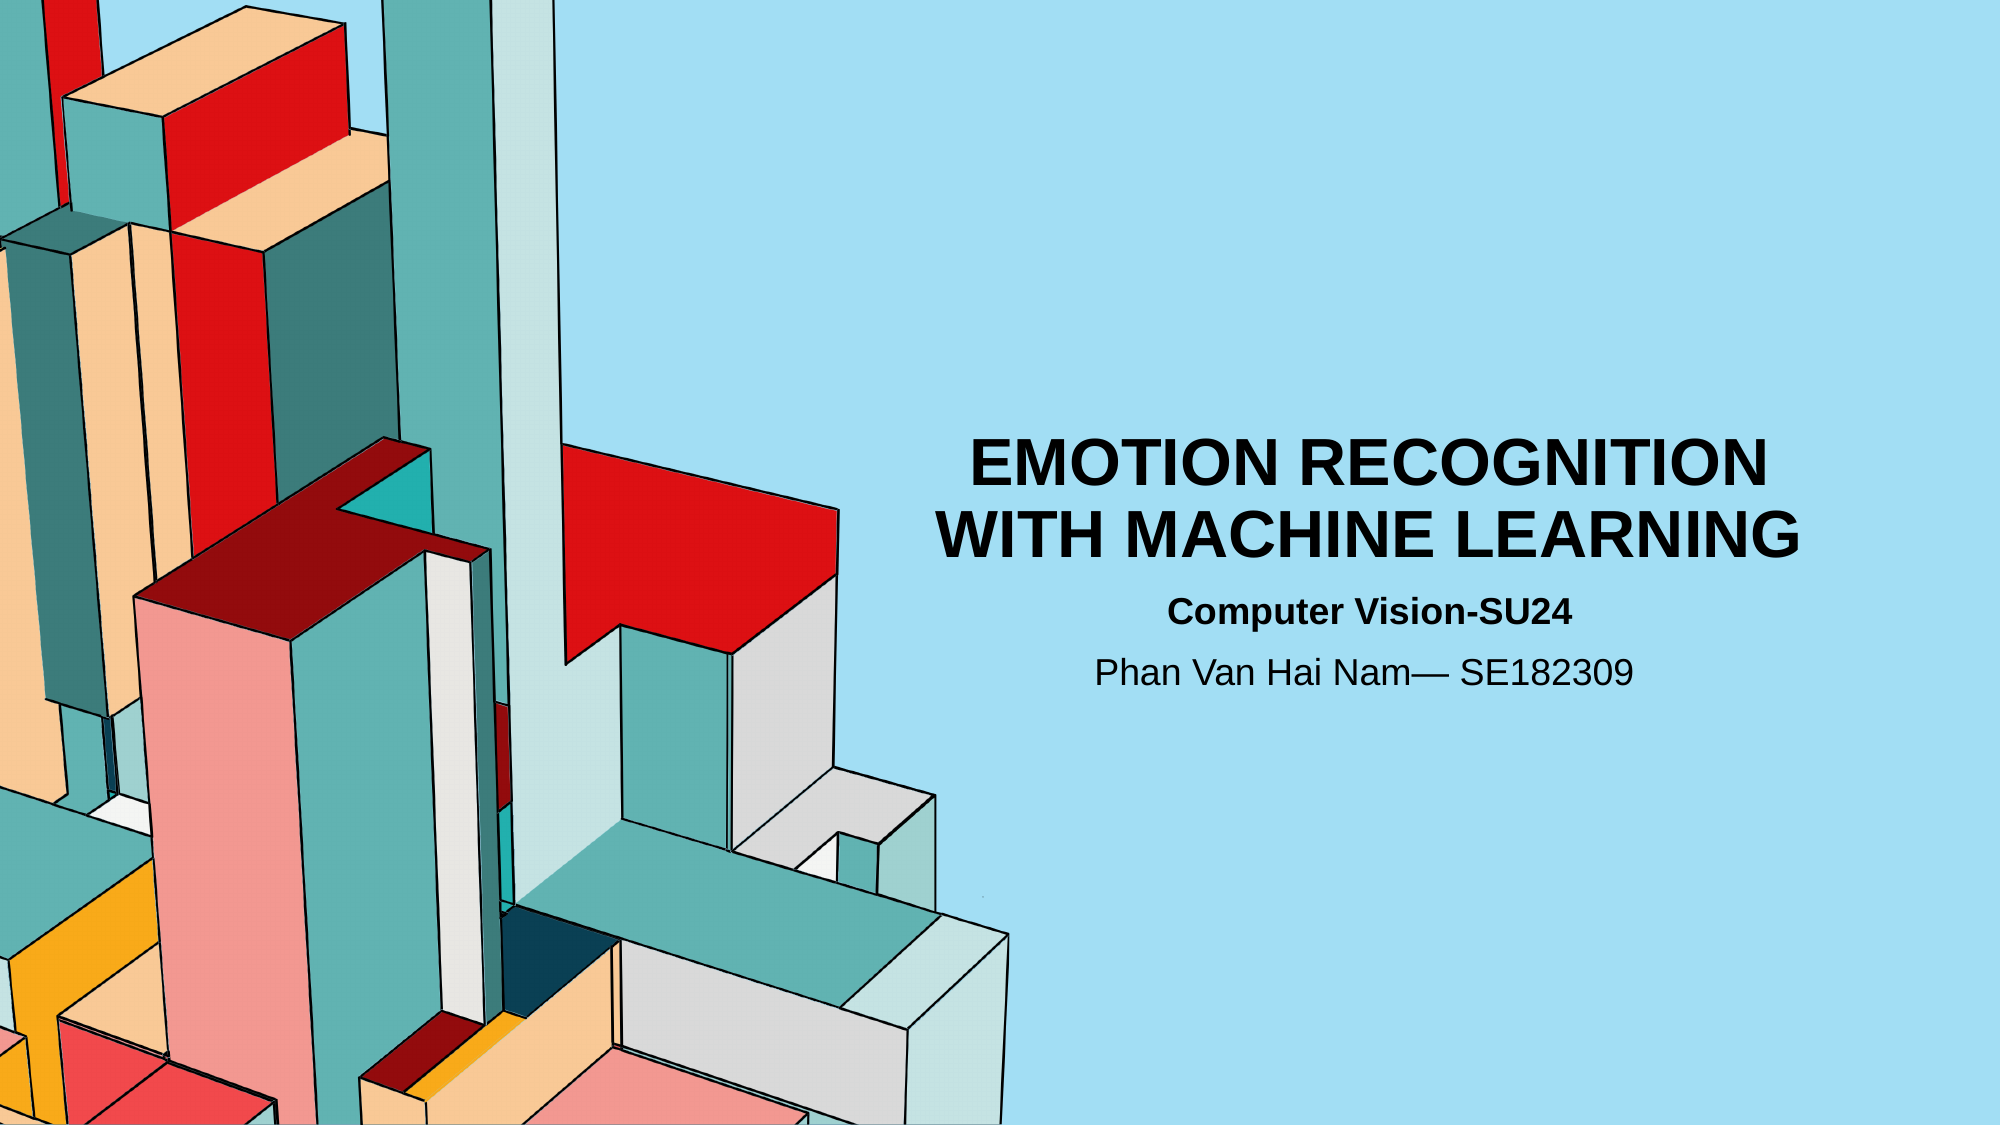

# Emotion Recognition with Machine Learning
Computer Vision-SU24
Phan Van Hai Nam— SE182309